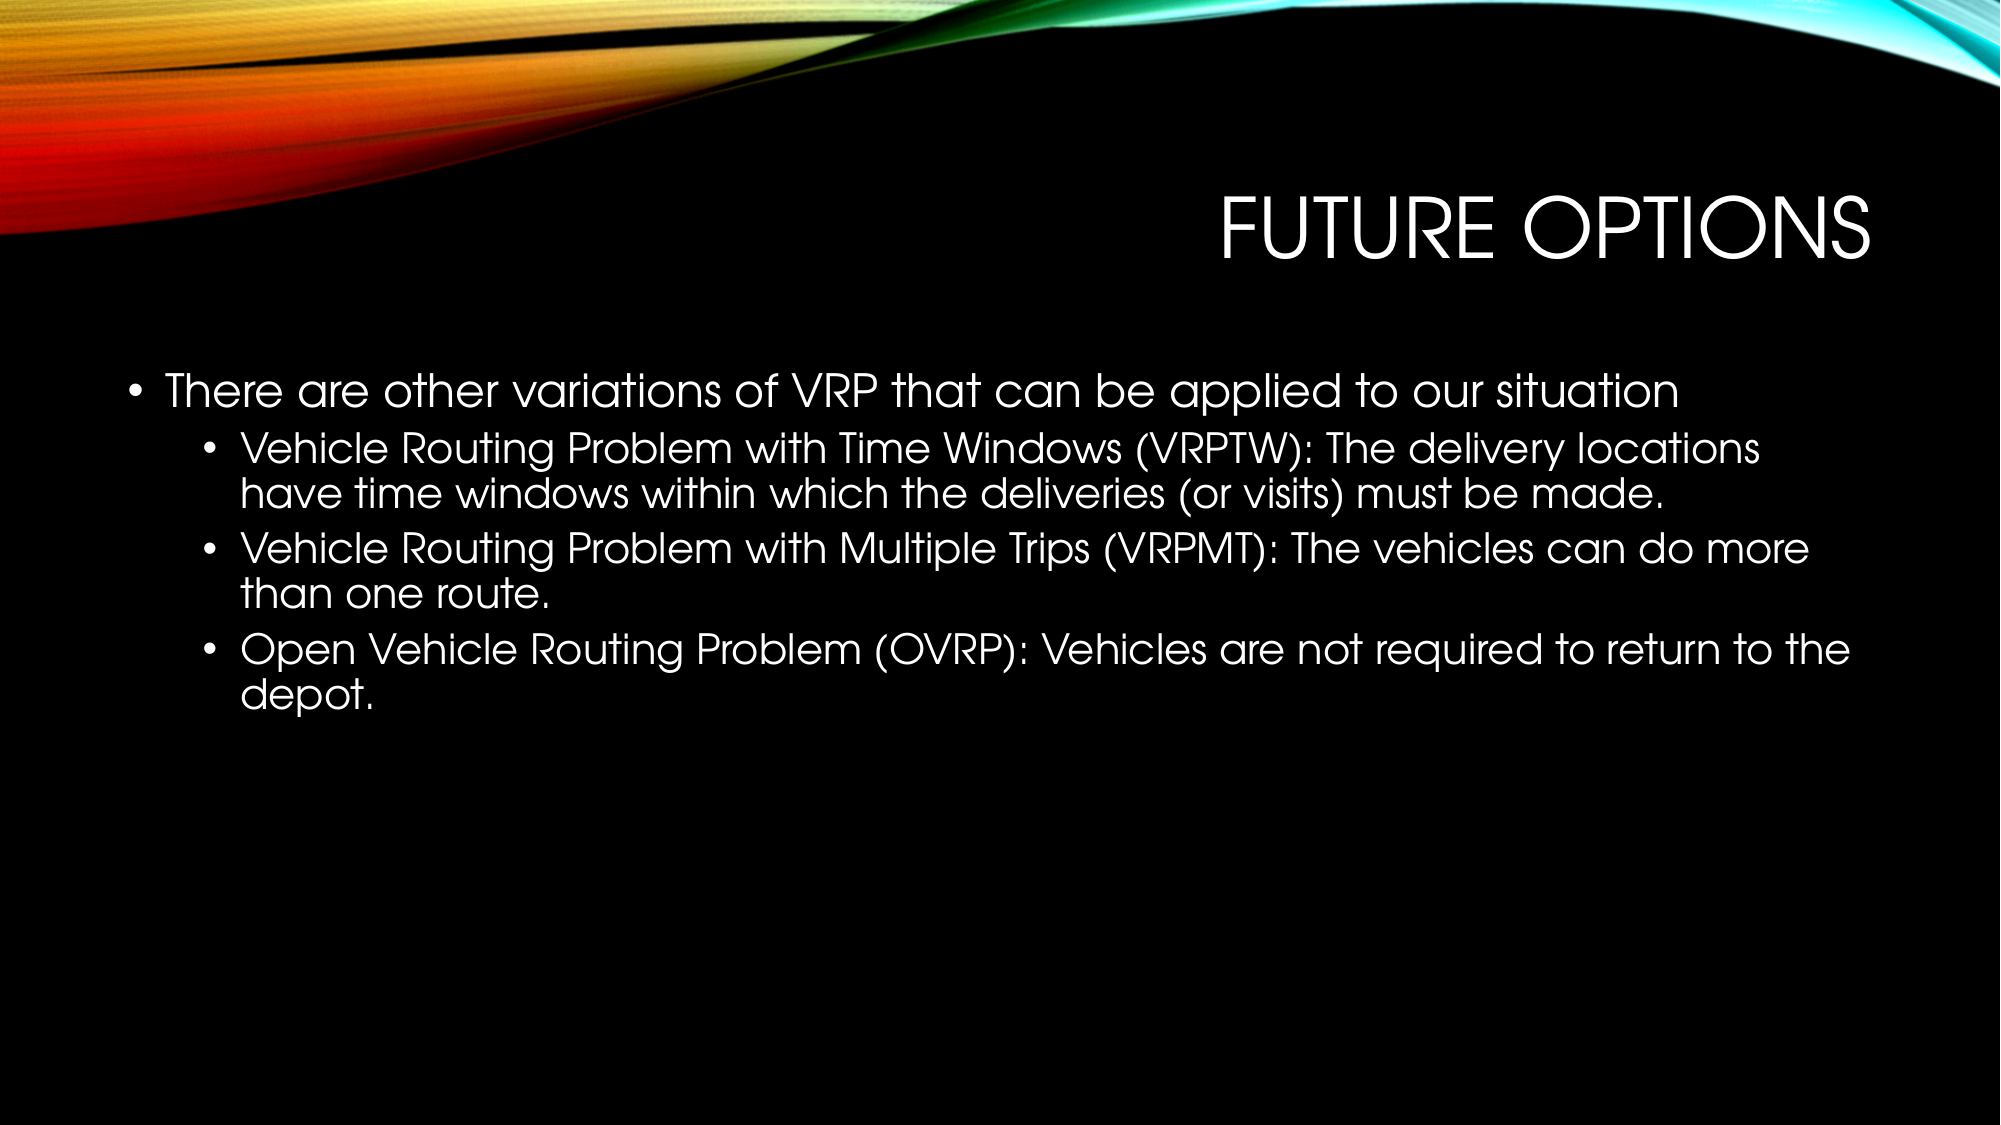

# Future options
There are other variations of VRP that can be applied to our situation
Vehicle Routing Problem with Time Windows (VRPTW): The delivery locations have time windows within which the deliveries (or visits) must be made.
Vehicle Routing Problem with Multiple Trips (VRPMT): The vehicles can do more than one route.
Open Vehicle Routing Problem (OVRP): Vehicles are not required to return to the depot.